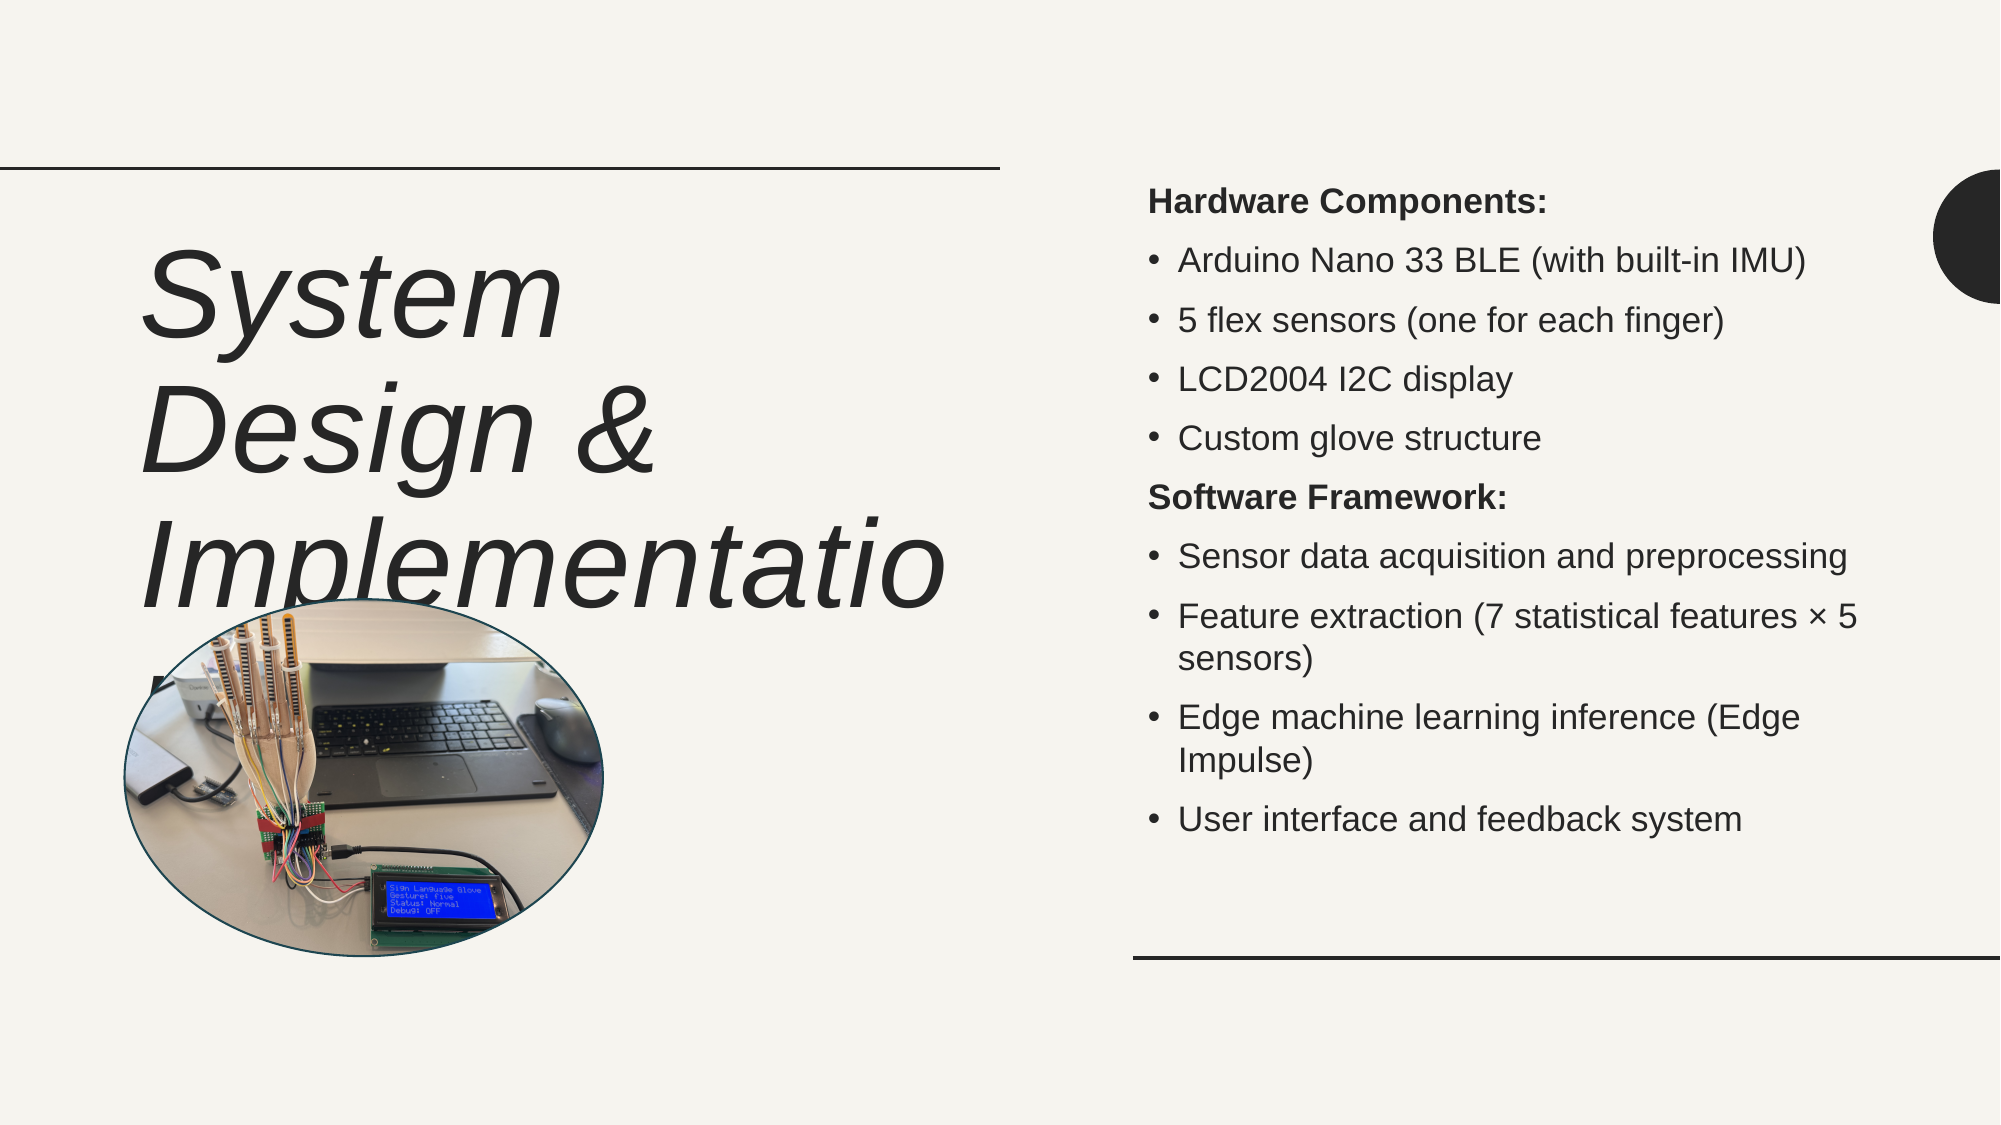

Hardware Components:
Arduino Nano 33 BLE (with built-in IMU)
5 flex sensors (one for each finger)
LCD2004 I2C display
Custom glove structure
Software Framework:
Sensor data acquisition and preprocessing
Feature extraction (7 statistical features × 5 sensors)
Edge machine learning inference (Edge Impulse)
User interface and feedback system

# System Design & Implementation